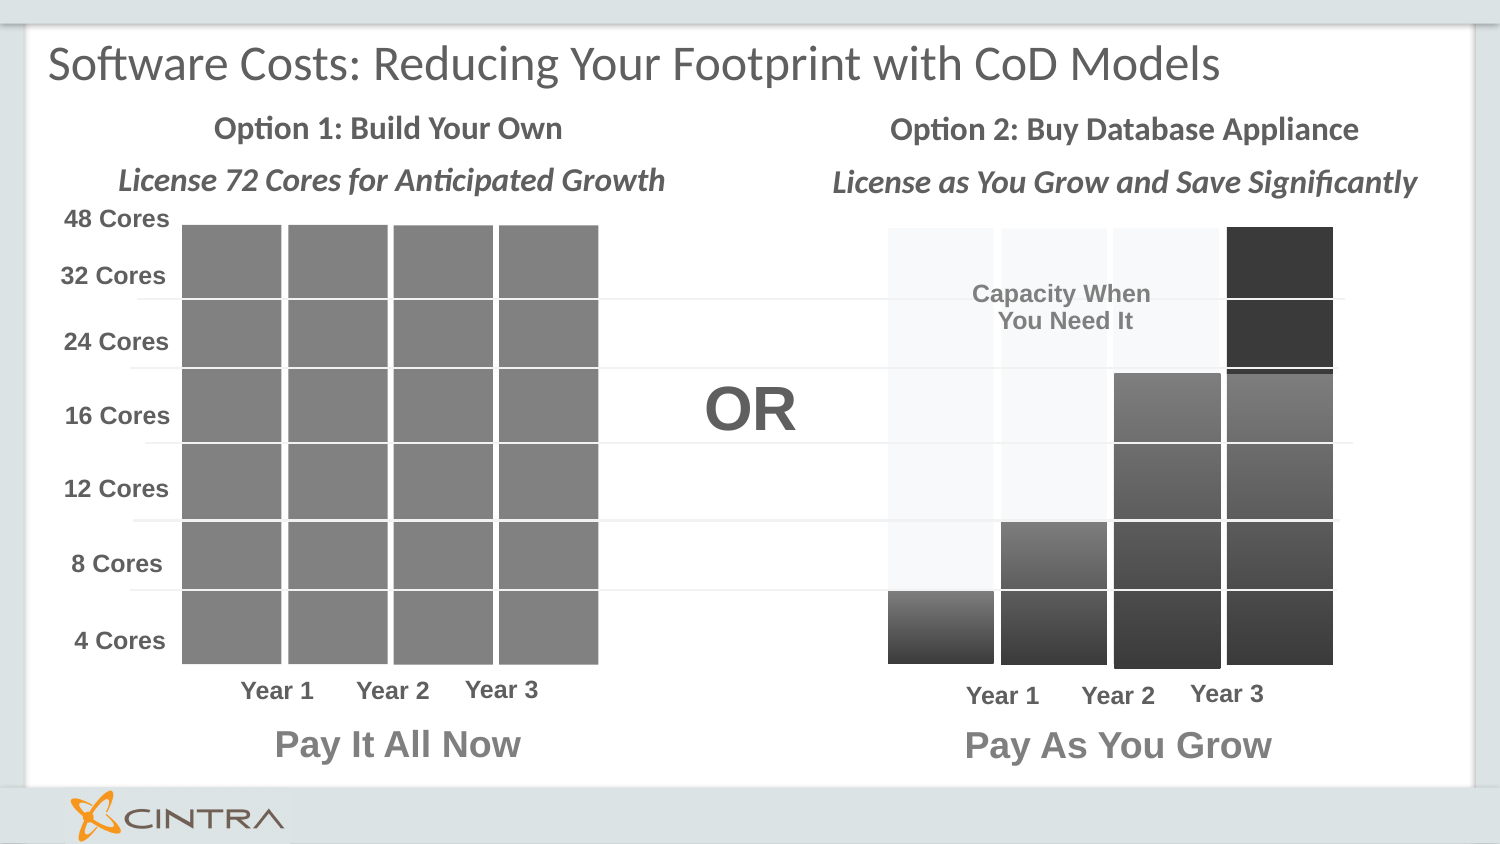

# Software Costs: Reducing Your Footprint with CoD Models
Option 1: Build Your Own
 License 72 Cores for Anticipated Growth
Option 2: Buy Database Appliance
License as You Grow and Save Significantly
48 Cores

32 Cores
Capacity When
You Need It
24 Cores

OR

16 Cores

12 Cores

8 Cores

4 Cores
Year 3
Year 1
Year 2
Year 3
Year 1
Year 2
Pay It All Now
Pay As You Grow